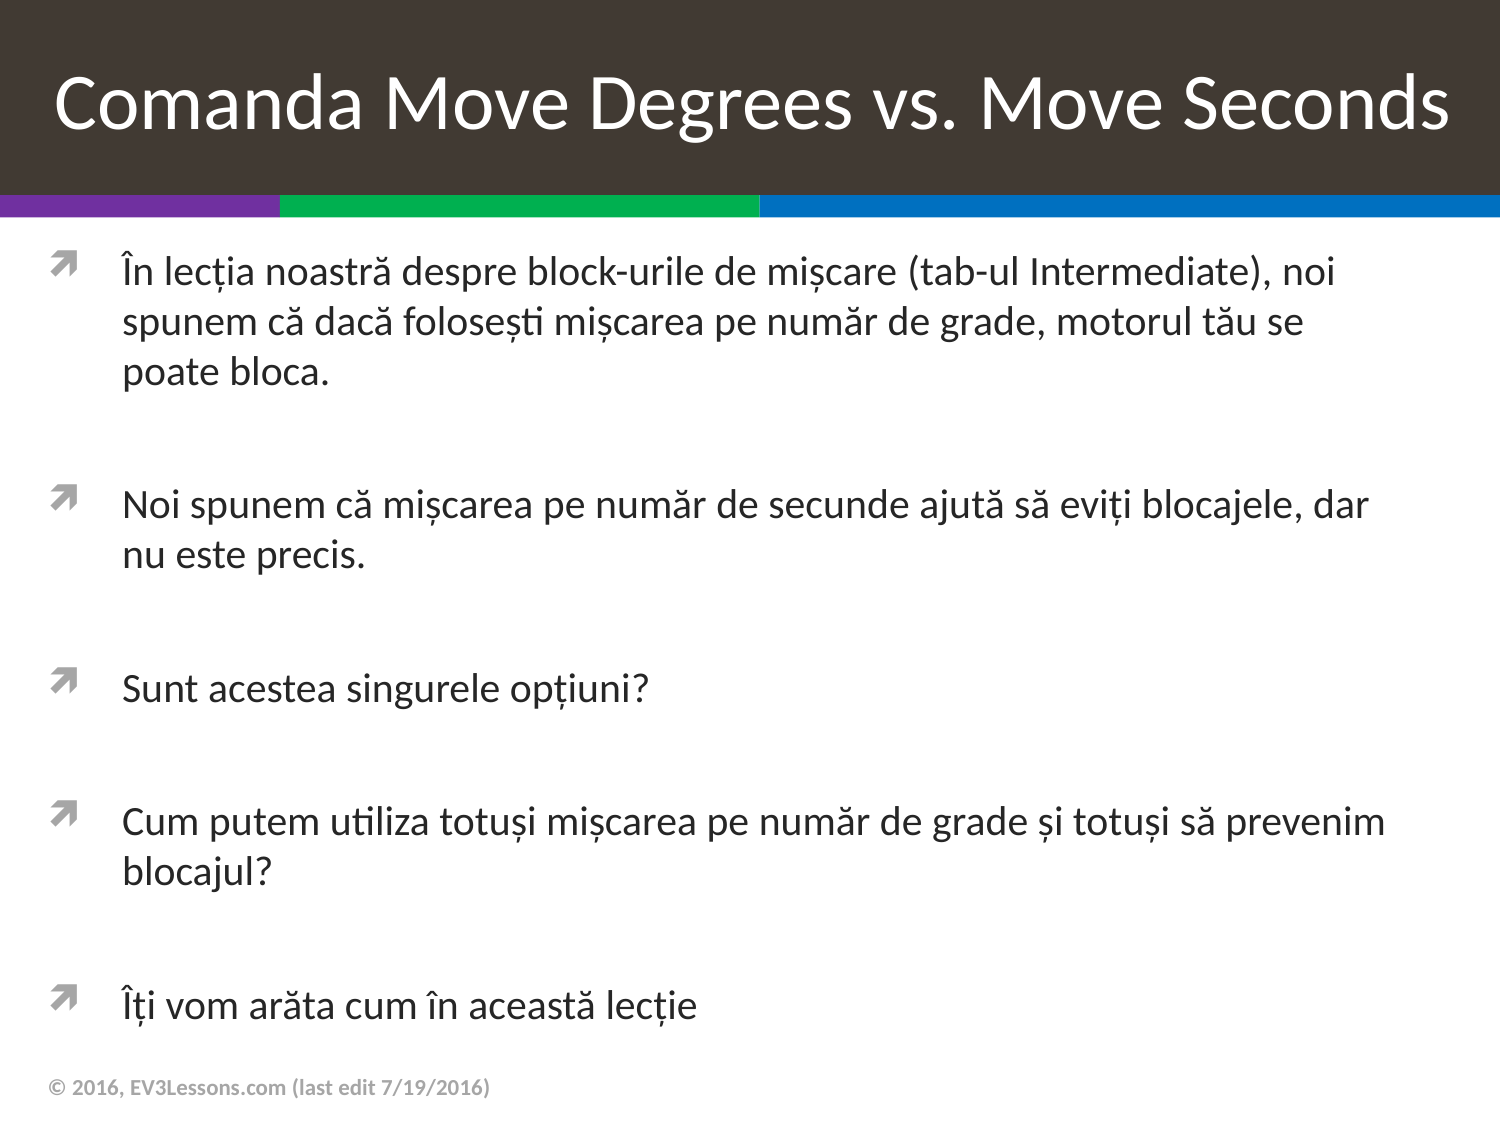

# Comanda Move Degrees vs. Move Seconds
În lecția noastră despre block-urile de mișcare (tab-ul Intermediate), noi spunem că dacă folosești mișcarea pe număr de grade, motorul tău se poate bloca.
Noi spunem că mișcarea pe număr de secunde ajută să eviți blocajele, dar nu este precis.
Sunt acestea singurele opțiuni?
Cum putem utiliza totuși mișcarea pe număr de grade și totuși să prevenim blocajul?
Îți vom arăta cum în această lecție

© 2016, EV3Lessons.com (last edit 7/19/2016)